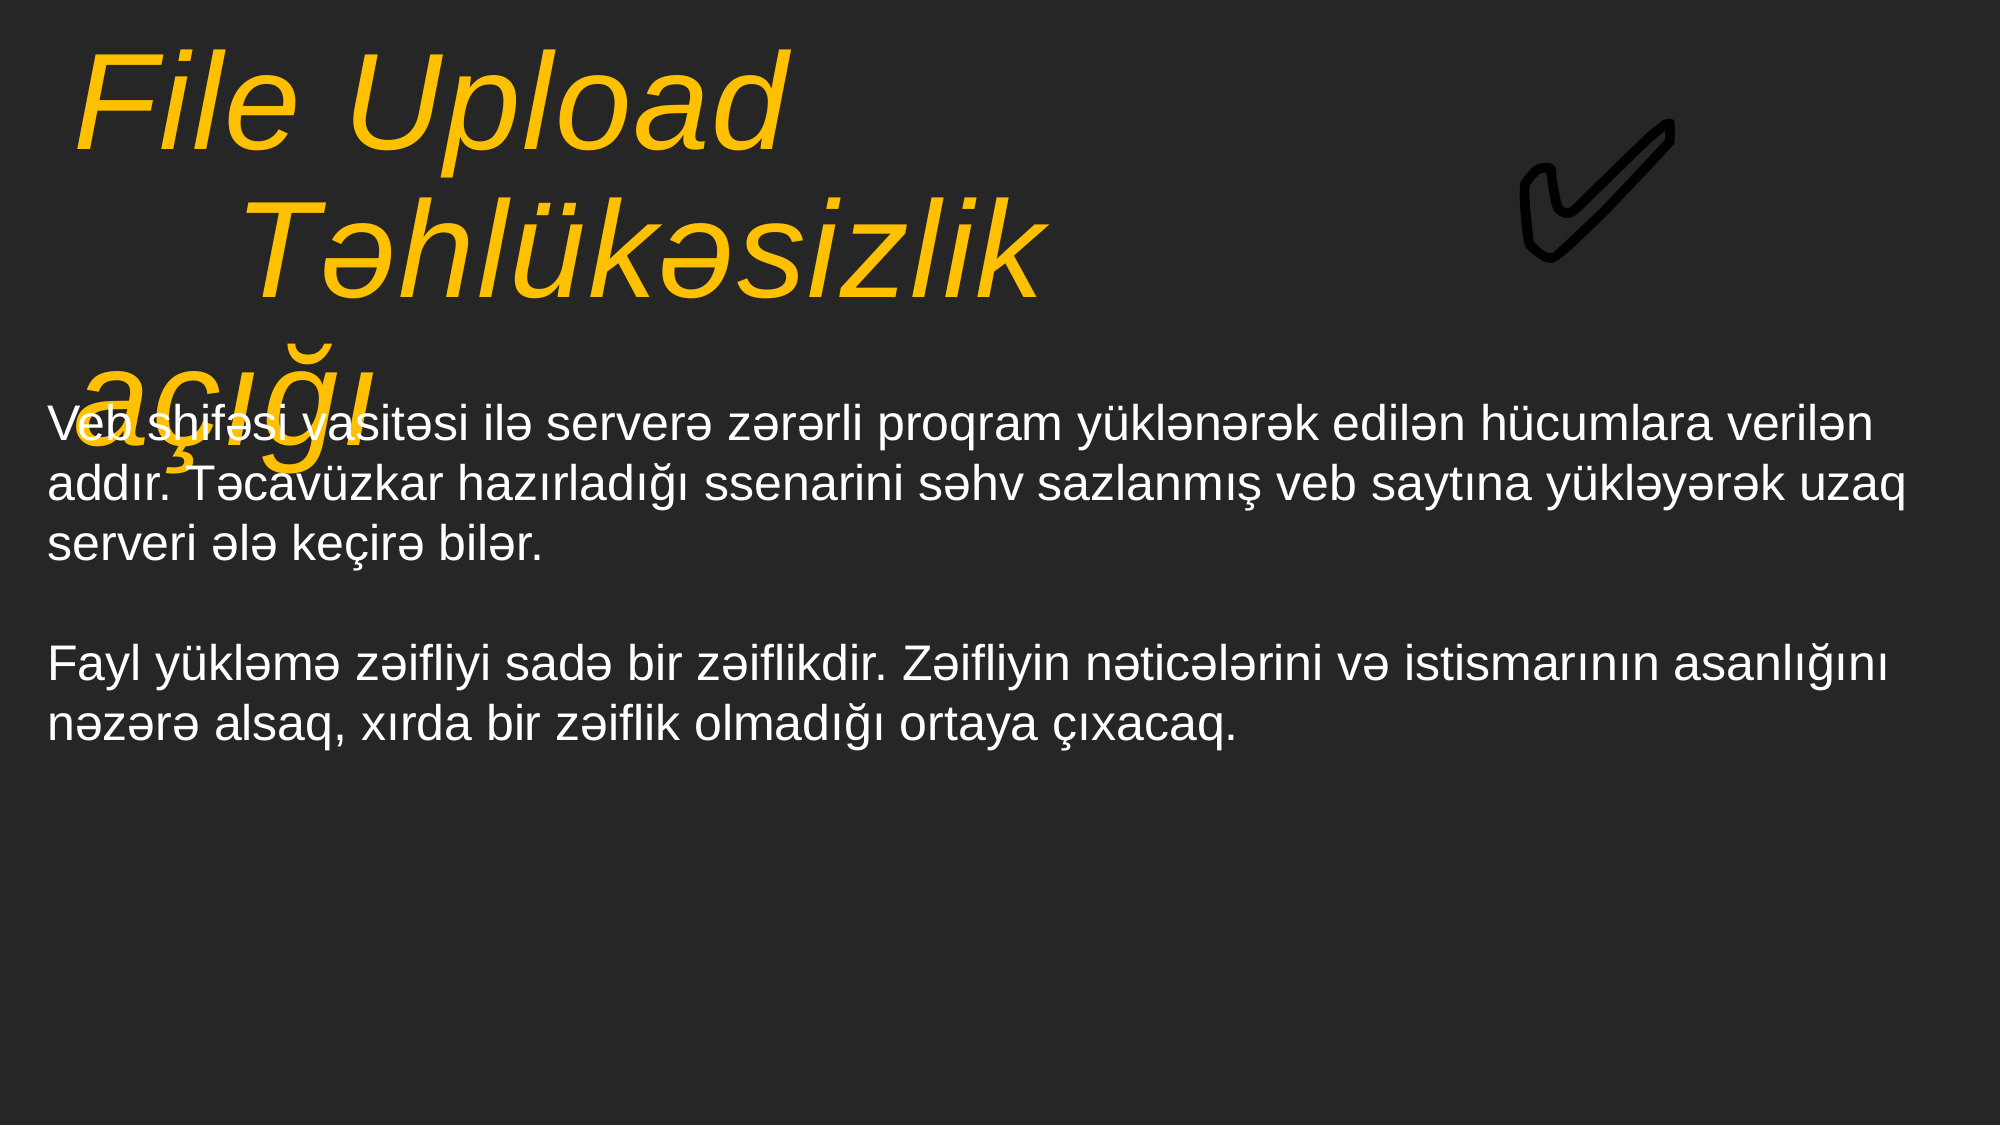

# File Upload Təhlükəsizlik açığı
✅
Veb shifəsi vasitəsi ilə serverə zərərli proqram yüklənərək edilən hücumlara verilən addır. Təcavüzkar hazırladığı ssenarini səhv sazlanmış veb saytına yükləyərək uzaq serveri ələ keçirə bilər.

Fayl yükləmə zəifliyi sadə bir zəiflikdir. Zəifliyin nəticələrini və istismarının asanlığını nəzərə alsaq, xırda bir zəiflik olmadığı ortaya çıxacaq.